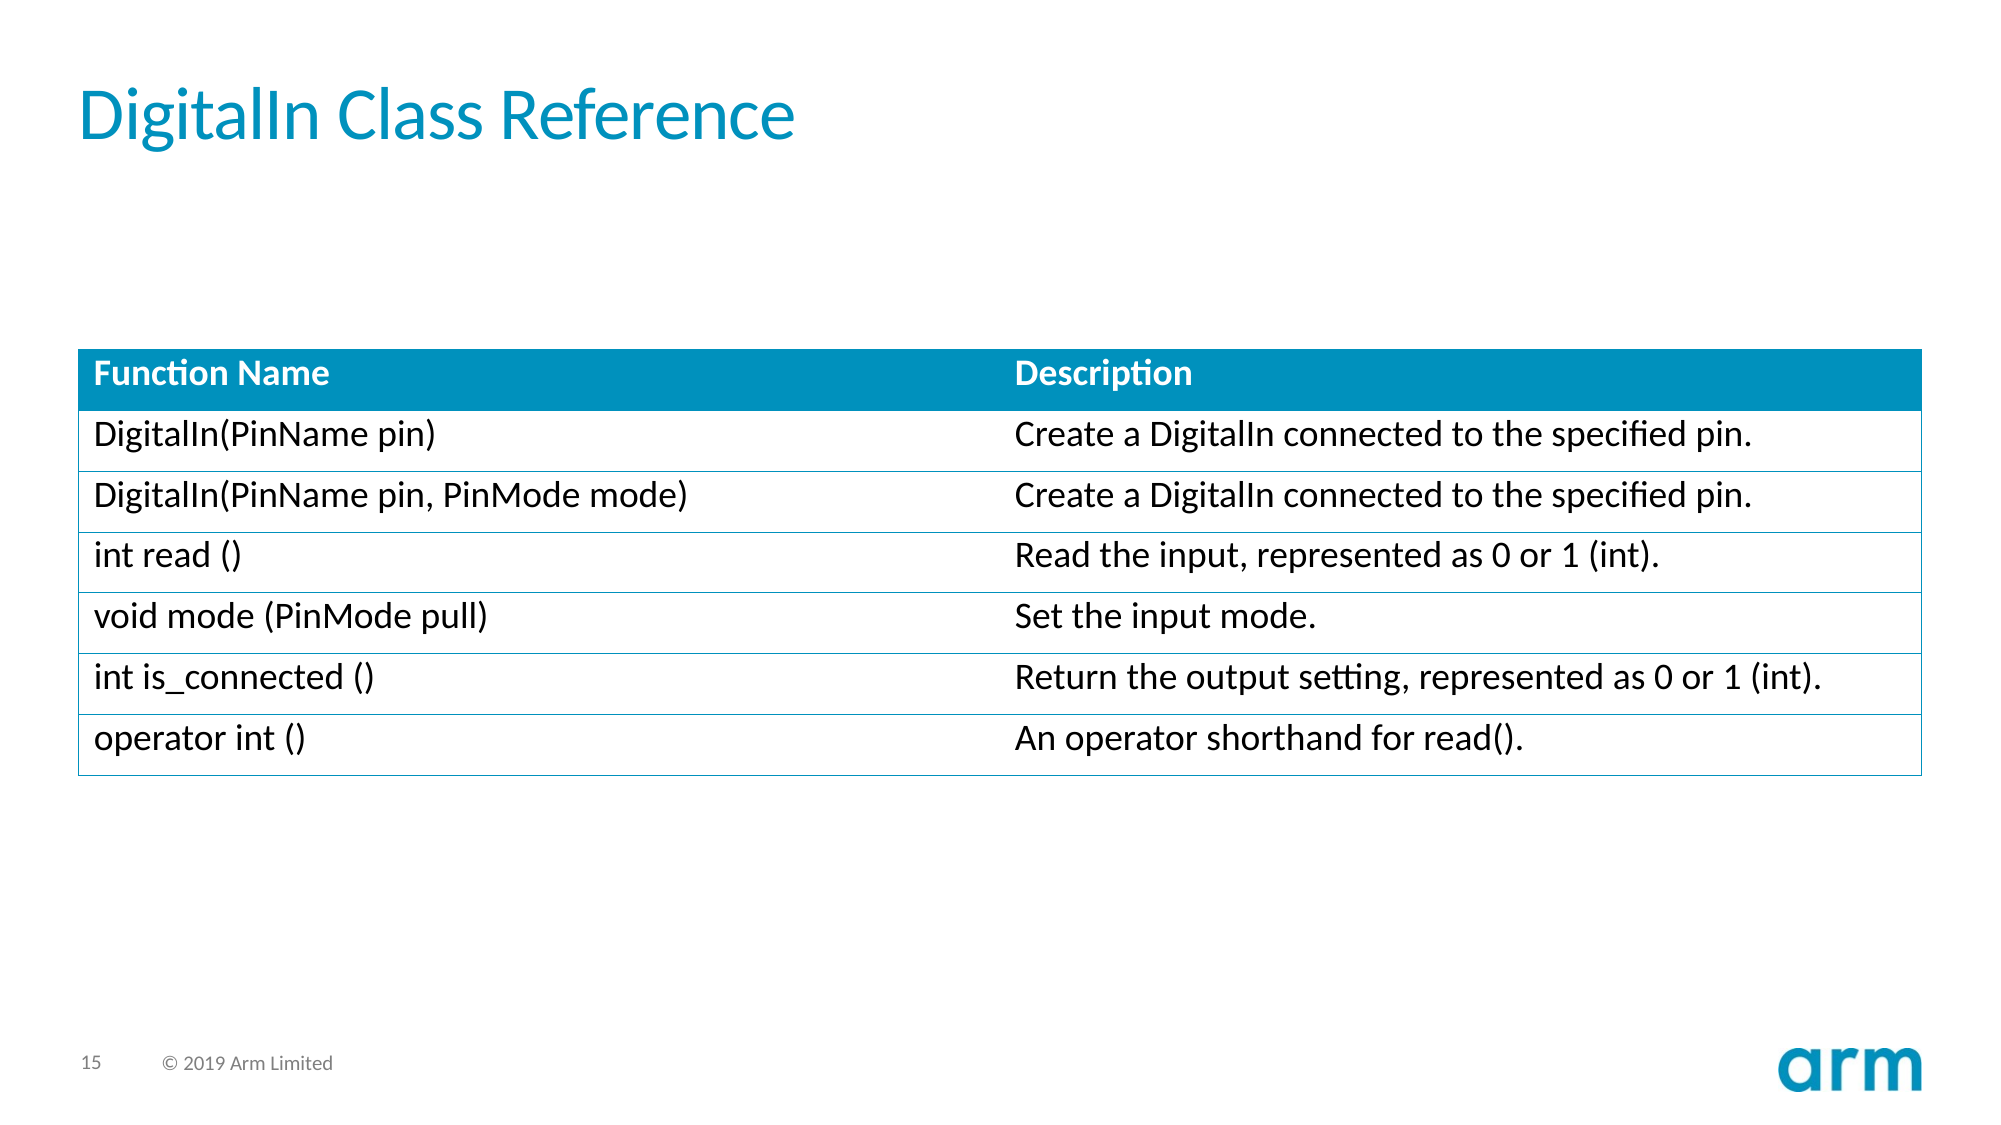

# DigitalIn Class Reference
| Function Name | Description |
| --- | --- |
| DigitalIn(PinName pin) | Create a DigitalIn connected to the specified pin. |
| DigitalIn(PinName pin, PinMode mode) | Create a DigitalIn connected to the specified pin. |
| int read () | Read the input, represented as 0 or 1 (int). |
| void mode (PinMode pull) | Set the input mode. |
| int is\_connected () | Return the output setting, represented as 0 or 1 (int). |
| operator int () | An operator shorthand for read(). |